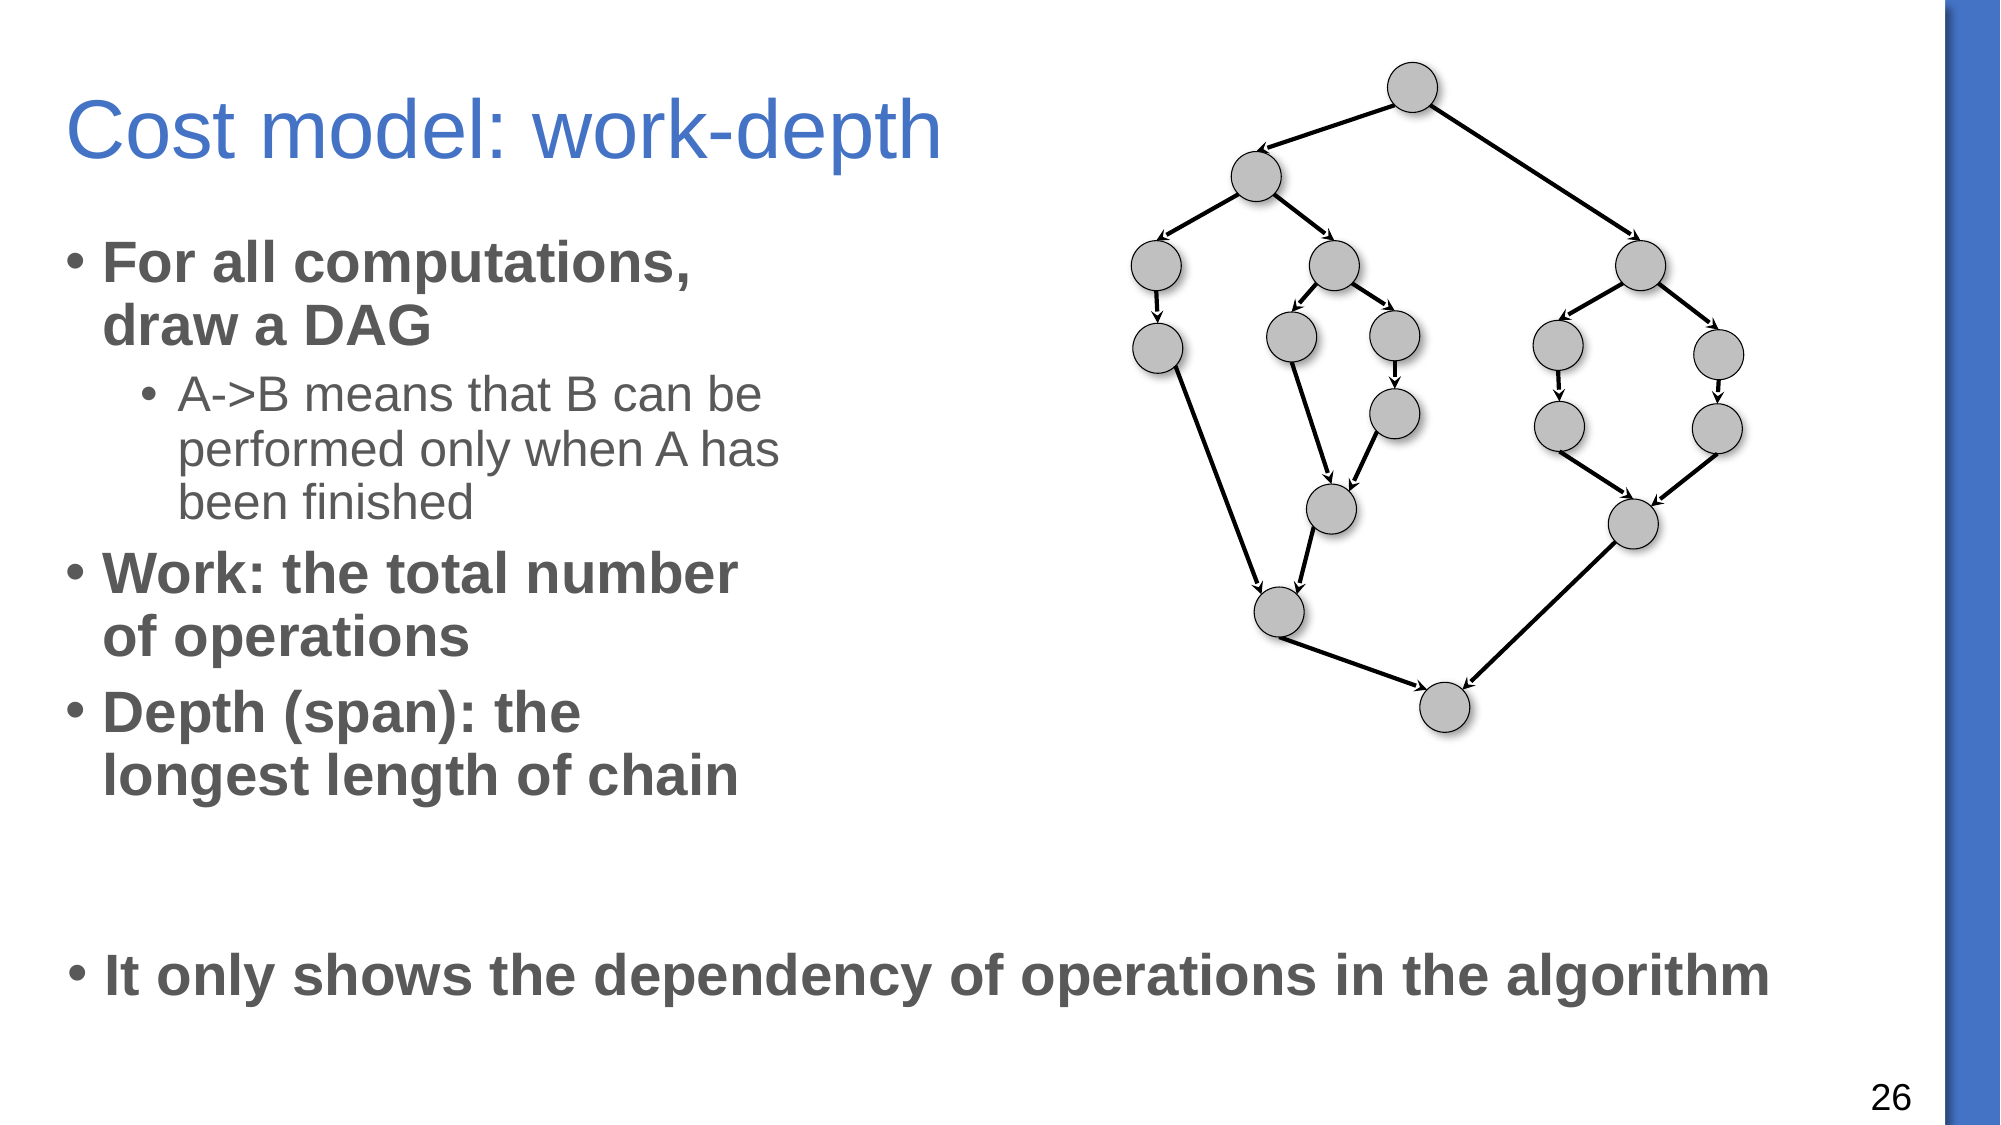

# Cost model: work-depth

For all computations, draw a DAG
A->B means that B can be performed only when A has been finished
Work: the total number of operations
Depth (span): the longest length of chain

It only shows the dependency of operations in the algorithm
26